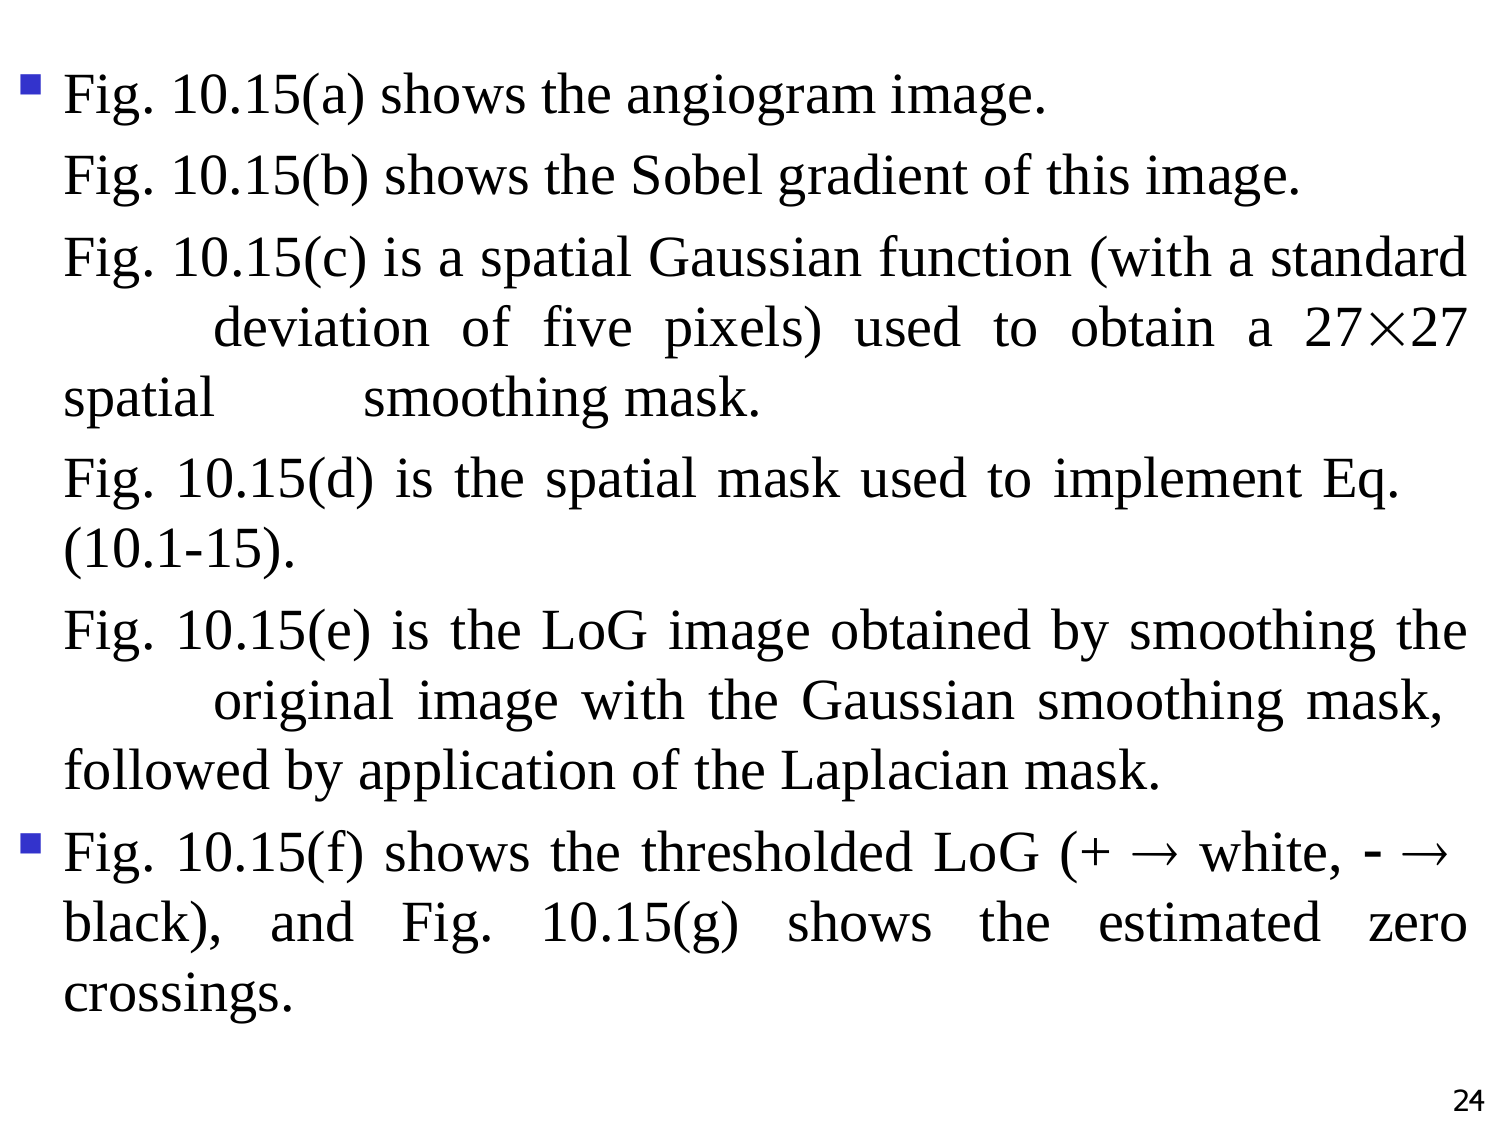

Fig. 10.15(a) shows the angiogram image.
	Fig. 10.15(b) shows the Sobel gradient of this image.
	Fig. 10.15(c) is a spatial Gaussian function (with a standard 	deviation of five pixels) used to obtain a 27×27 spatial 	smoothing mask.
	Fig. 10.15(d) is the spatial mask used to implement Eq. 	(10.1-15).
	Fig. 10.15(e) is the LoG image obtained by smoothing the 	original image with the Gaussian smoothing mask, 	followed by application of the Laplacian mask.
Fig. 10.15(f) shows the thresholded LoG (+ → white, − →  black), and Fig. 10.15(g) shows the estimated zero crossings.
24
#